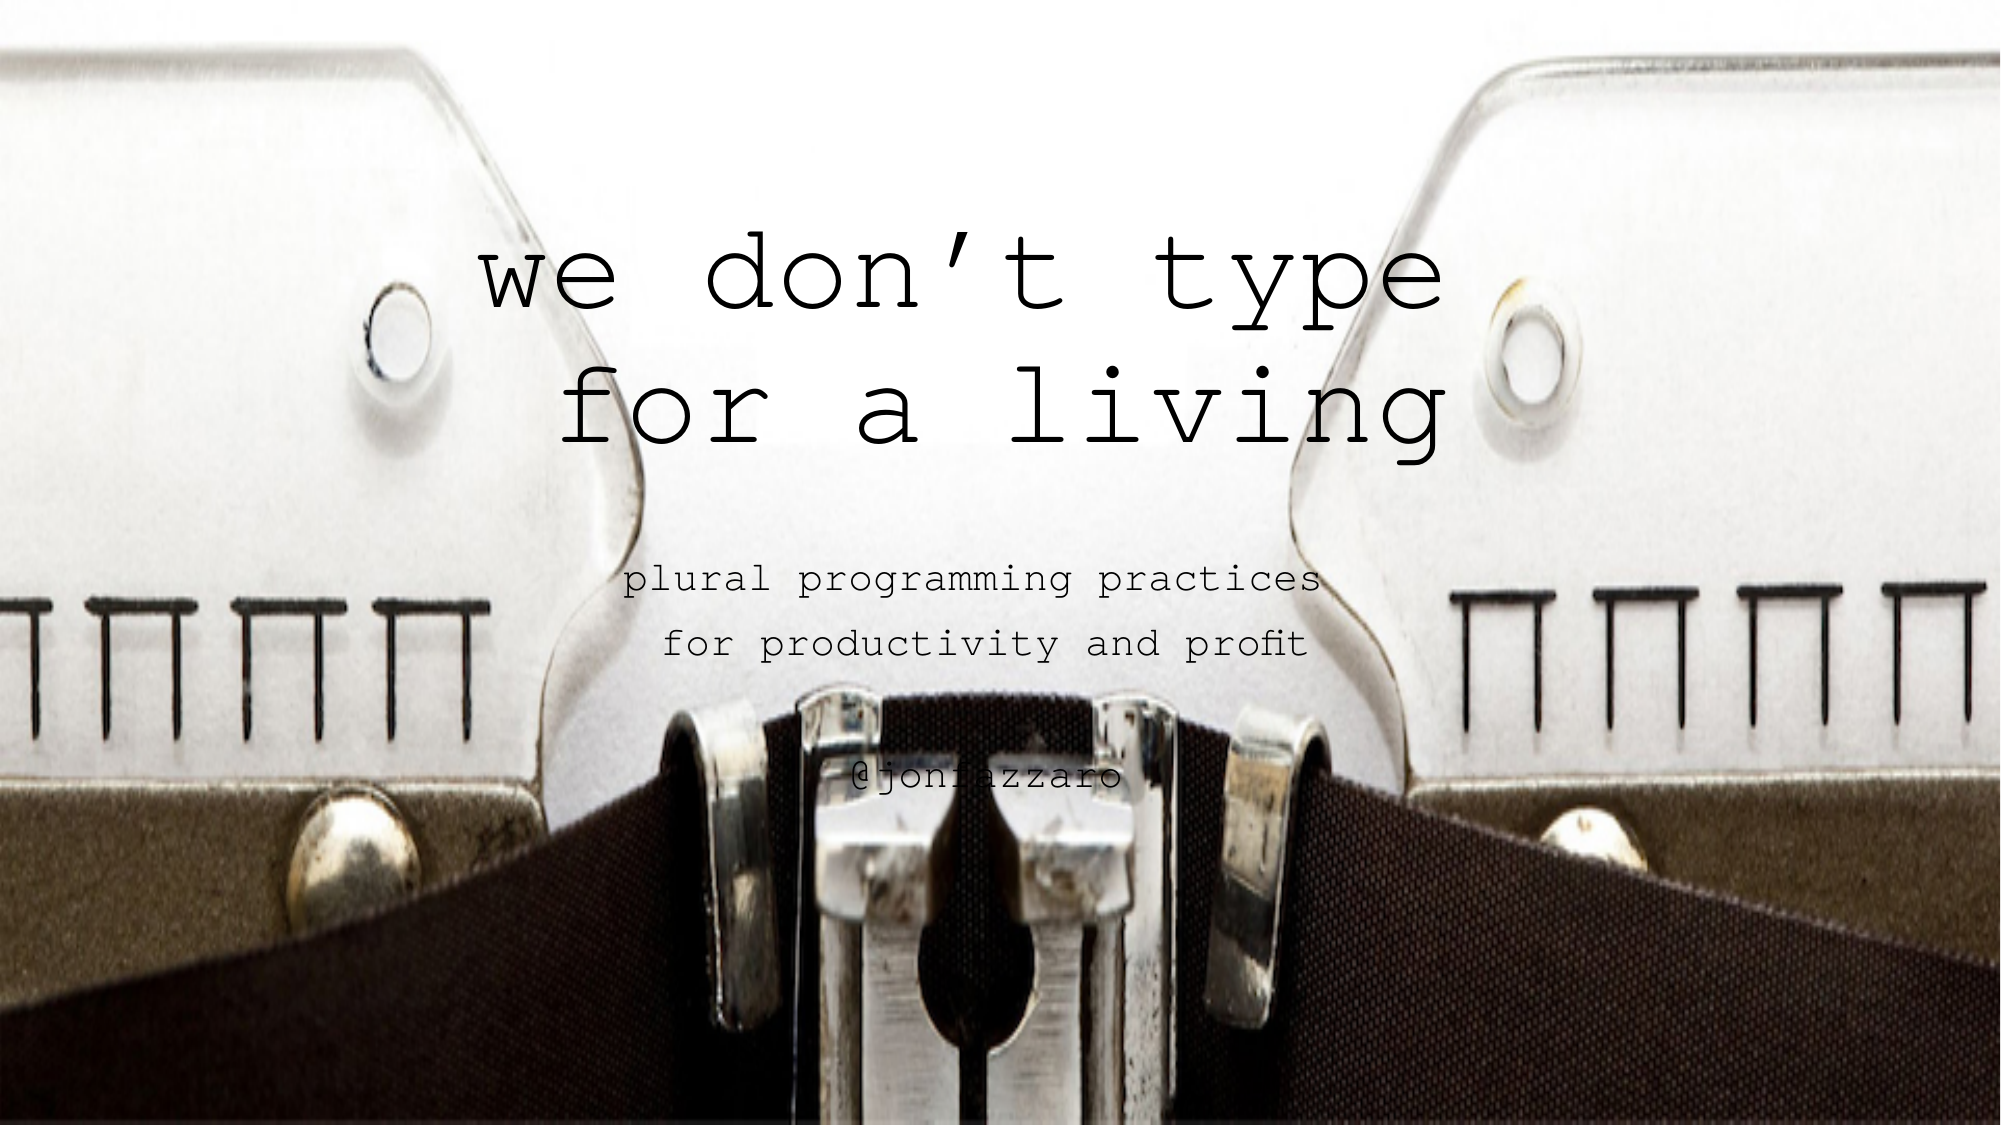

# we don’t type for a living
plural programming practices
for productivity and profit

@jonfazzaro